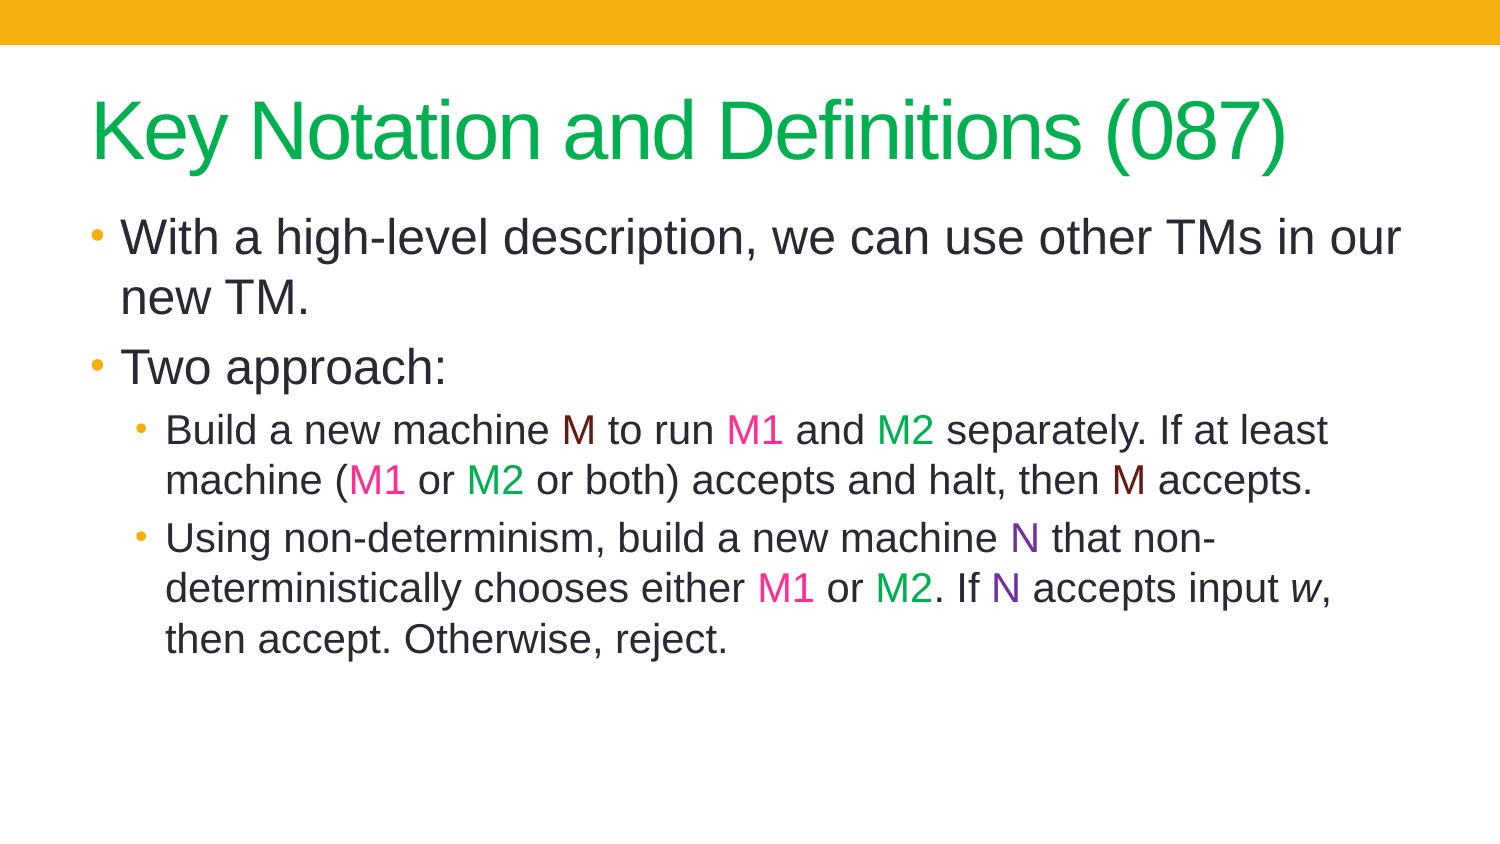

# Key Notation and Definitions (087)
With a high-level description, we can use other TMs in our new TM.
Two approach:
Build a new machine M to run M1 and M2 separately. If at least machine (M1 or M2 or both) accepts and halt, then M accepts.
Using non-determinism, build a new machine N that non-deterministically chooses either M1 or M2. If N accepts input w, then accept. Otherwise, reject.